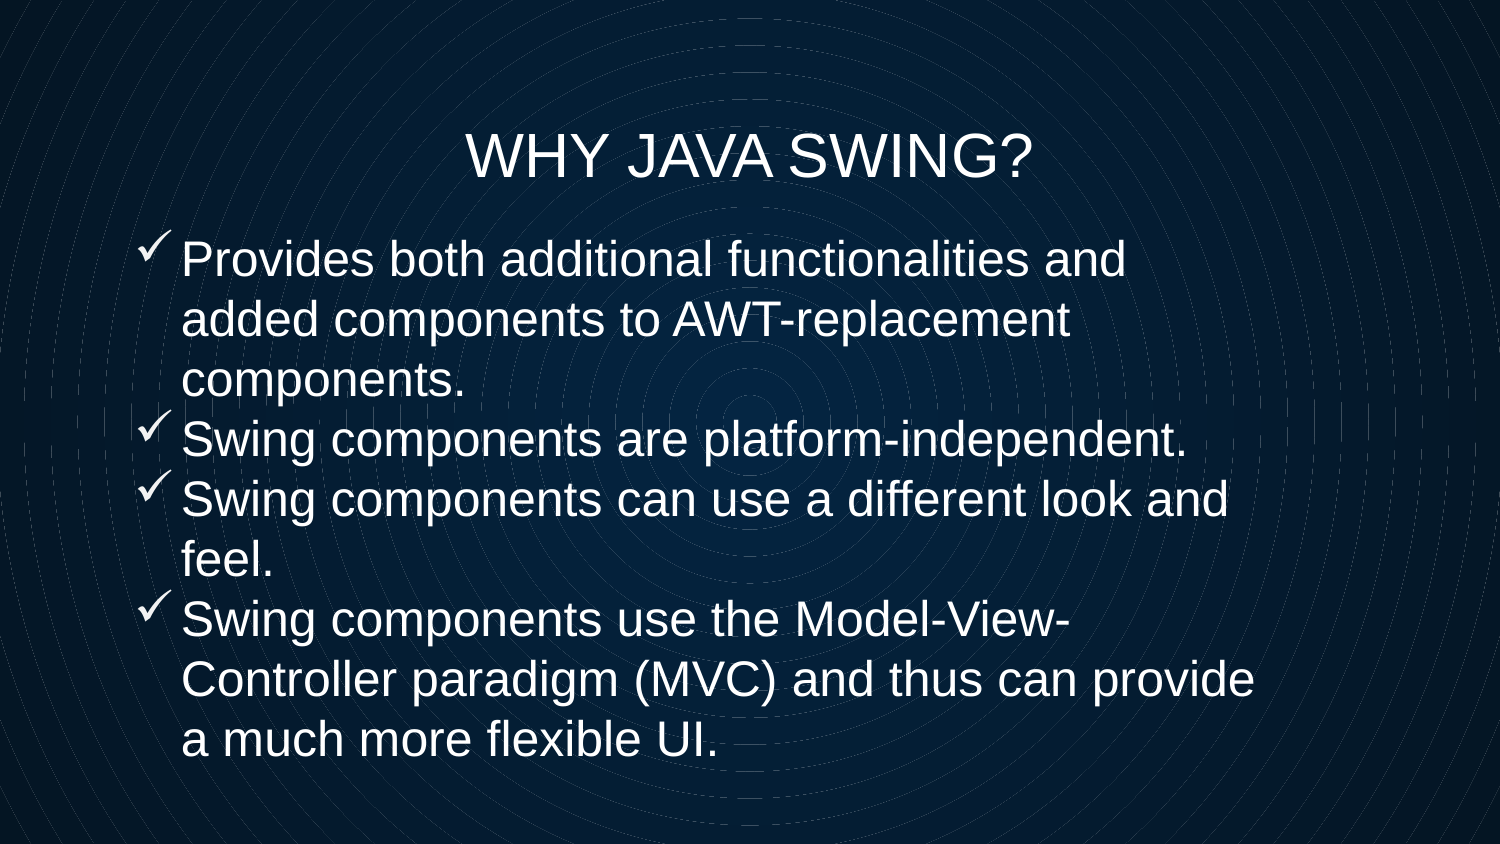

# WHY JAVA SWING?
Provides both additional functionalities and added components to AWT-replacement components.
Swing components are platform-independent.
Swing components can use a different look and feel.
Swing components use the Model-View-Controller paradigm (MVC) and thus can provide a much more flexible UI.